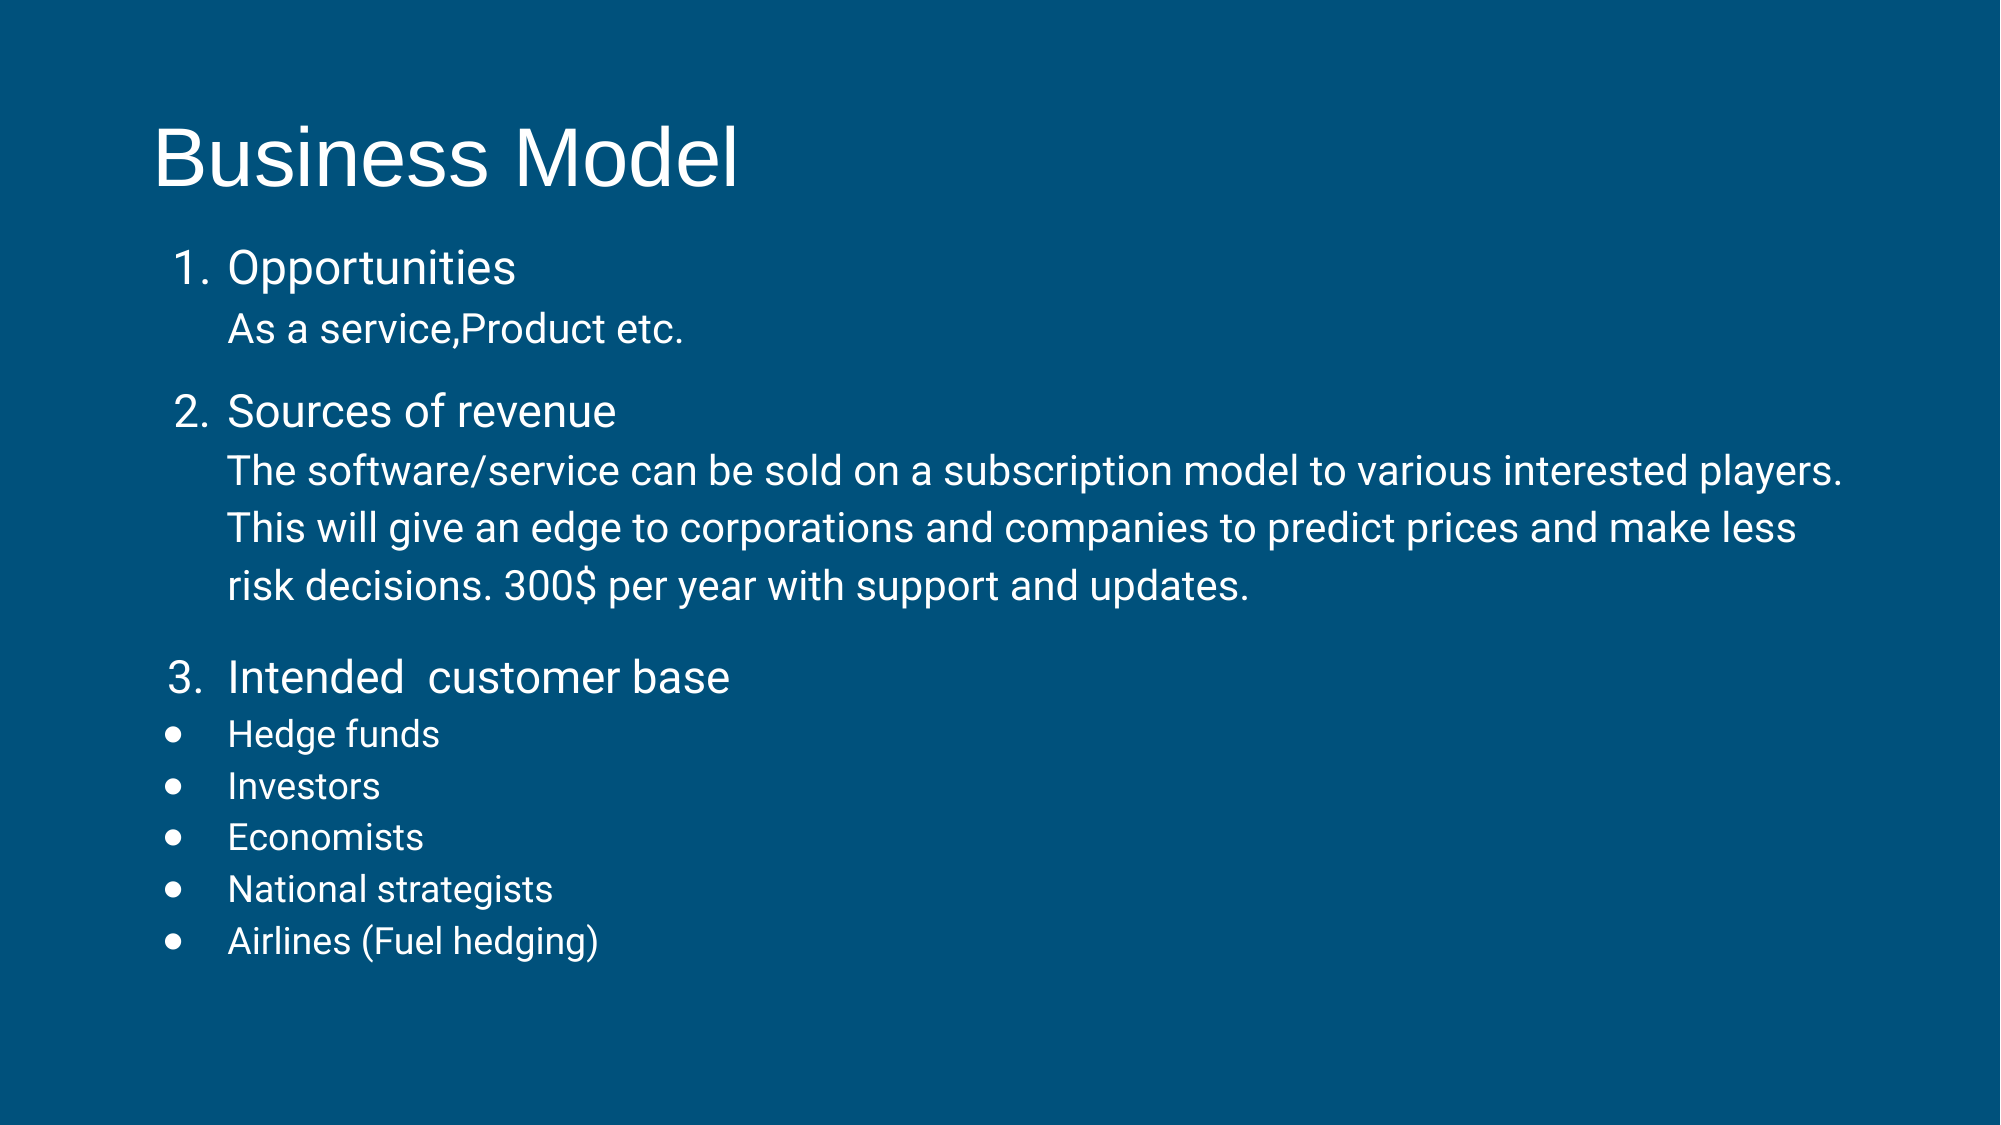

# Business Model
Opportunities
As a service,Product etc.
Sources of revenue
The software/service can be sold on a subscription model to various interested players.
This will give an edge to corporations and companies to predict prices and make less risk decisions. 300$ per year with support and updates.

Intended  customer base
Hedge funds
Investors
Economists
National strategists
Airlines (Fuel hedging)